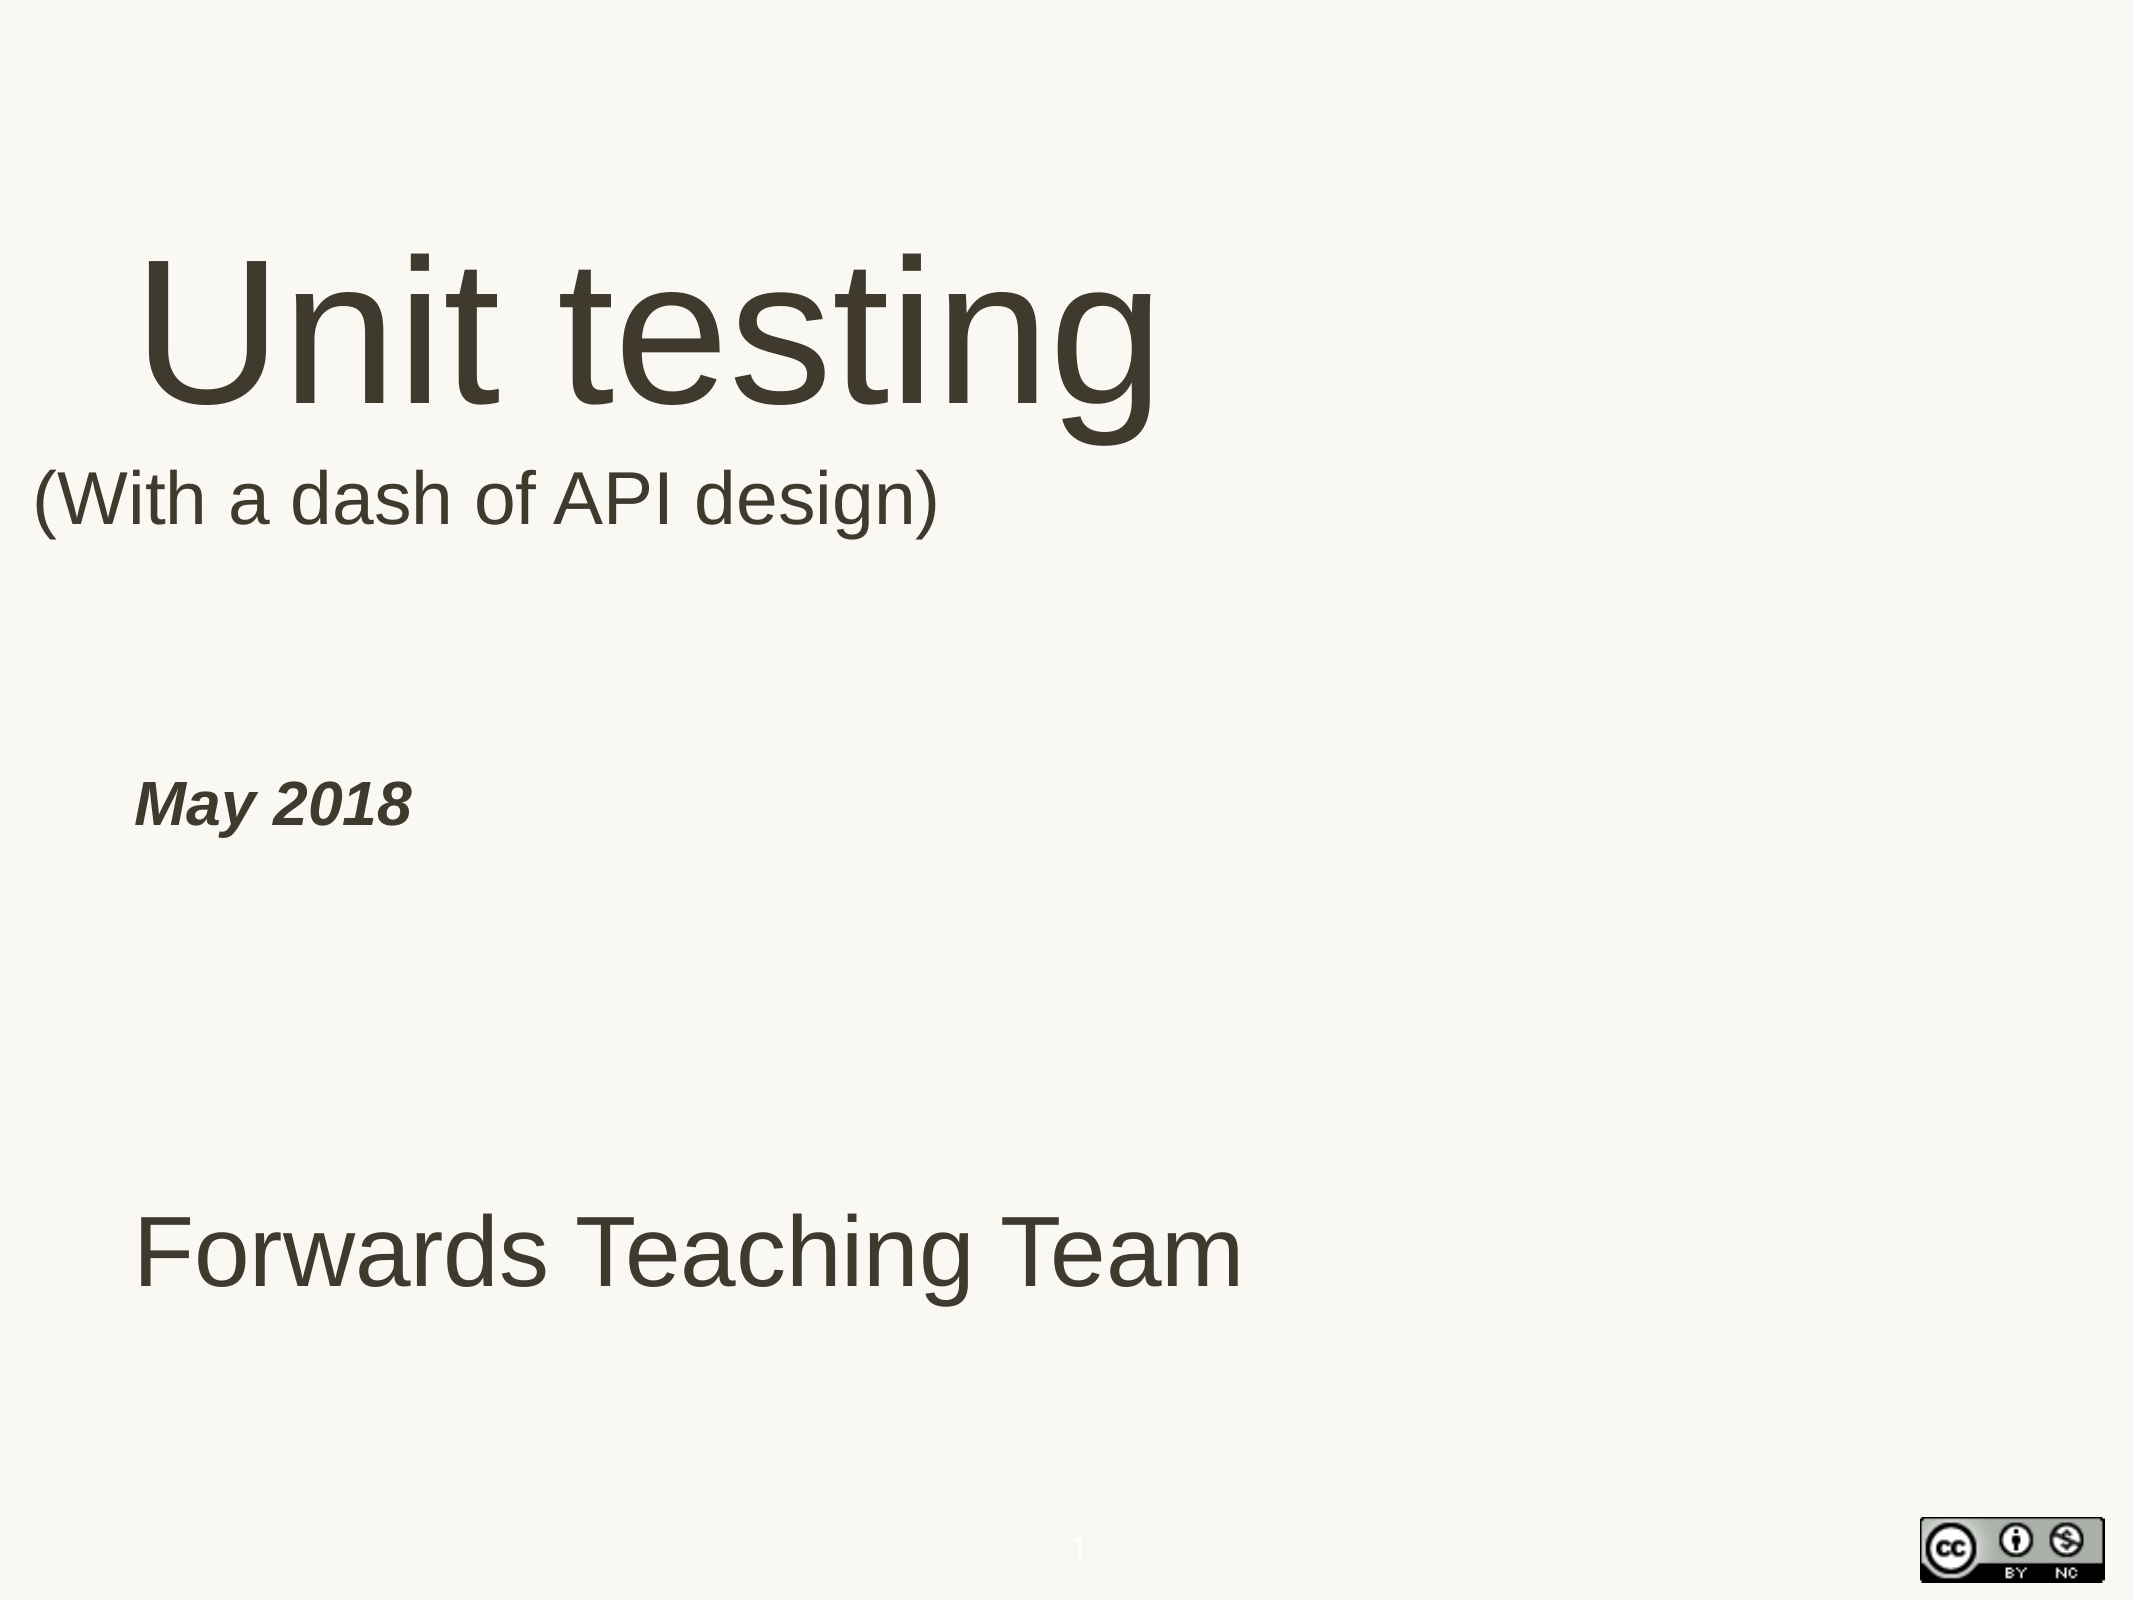

# Unit testing
(With a dash of API design)
May 2018
Forwards Teaching Team
1